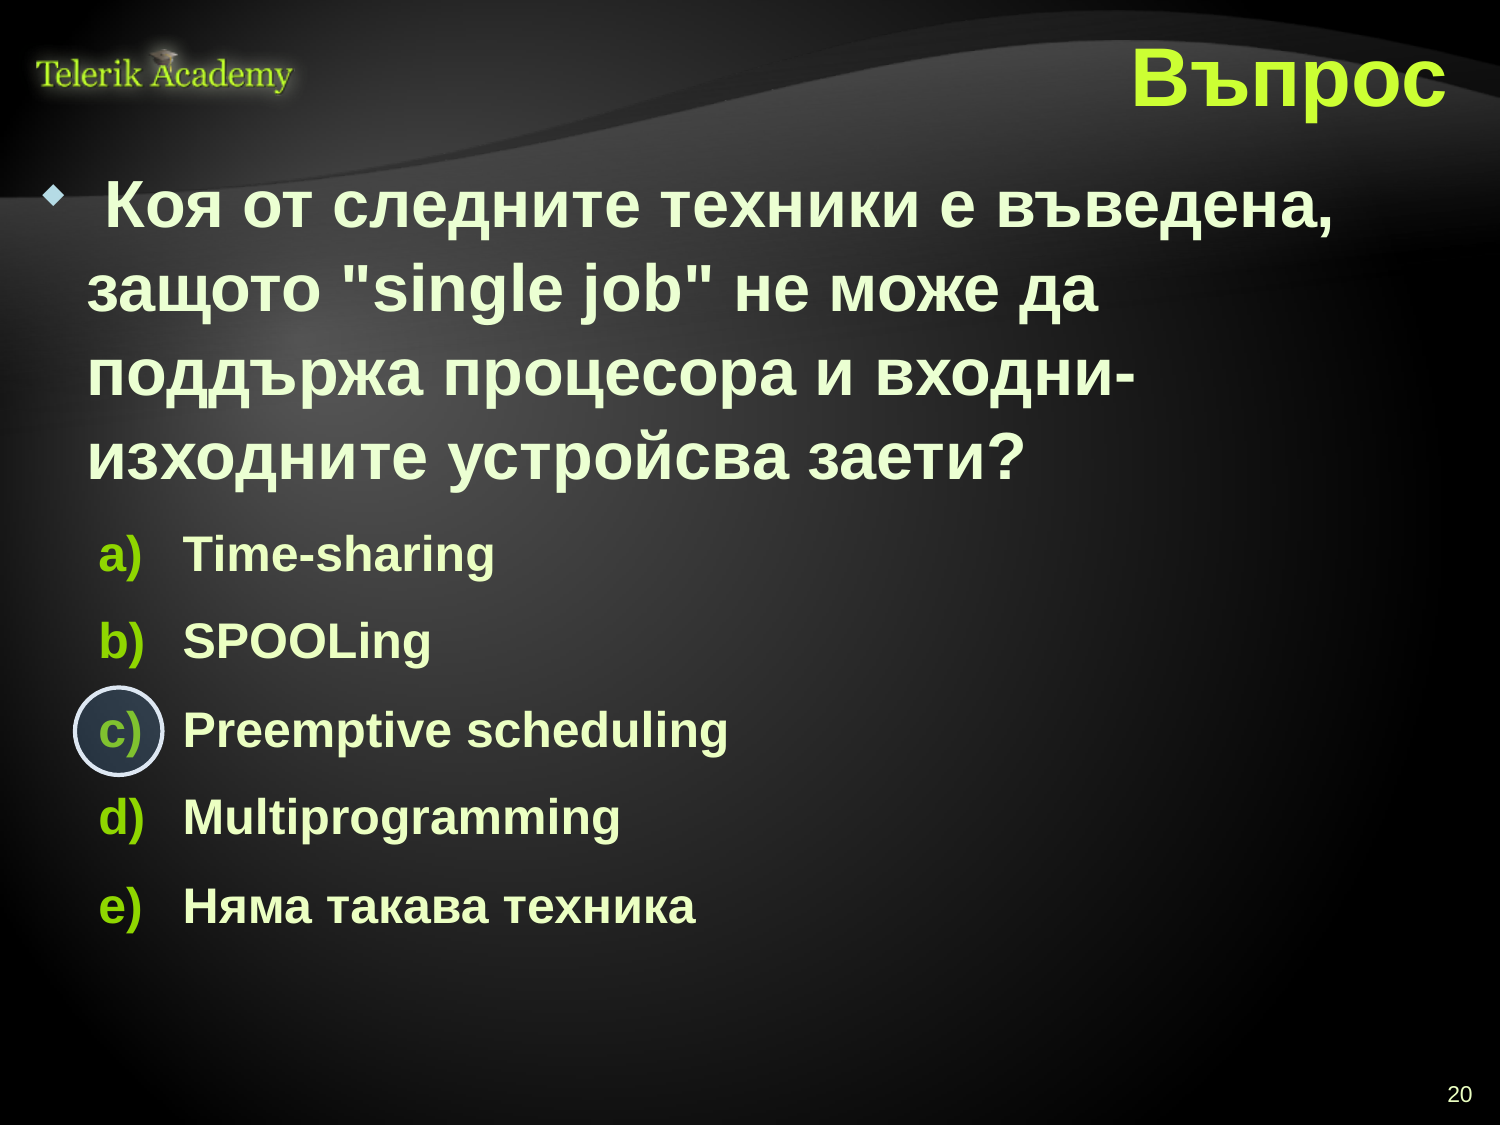

# Въпрос
 Коя от следните техники е въведена, защото "single job" не може да поддържа процесора и входни-изходните устройсва заети?
Time-sharing
SPOOLing
Preemptive scheduling
Multiprogramming
Няма такава техника

20